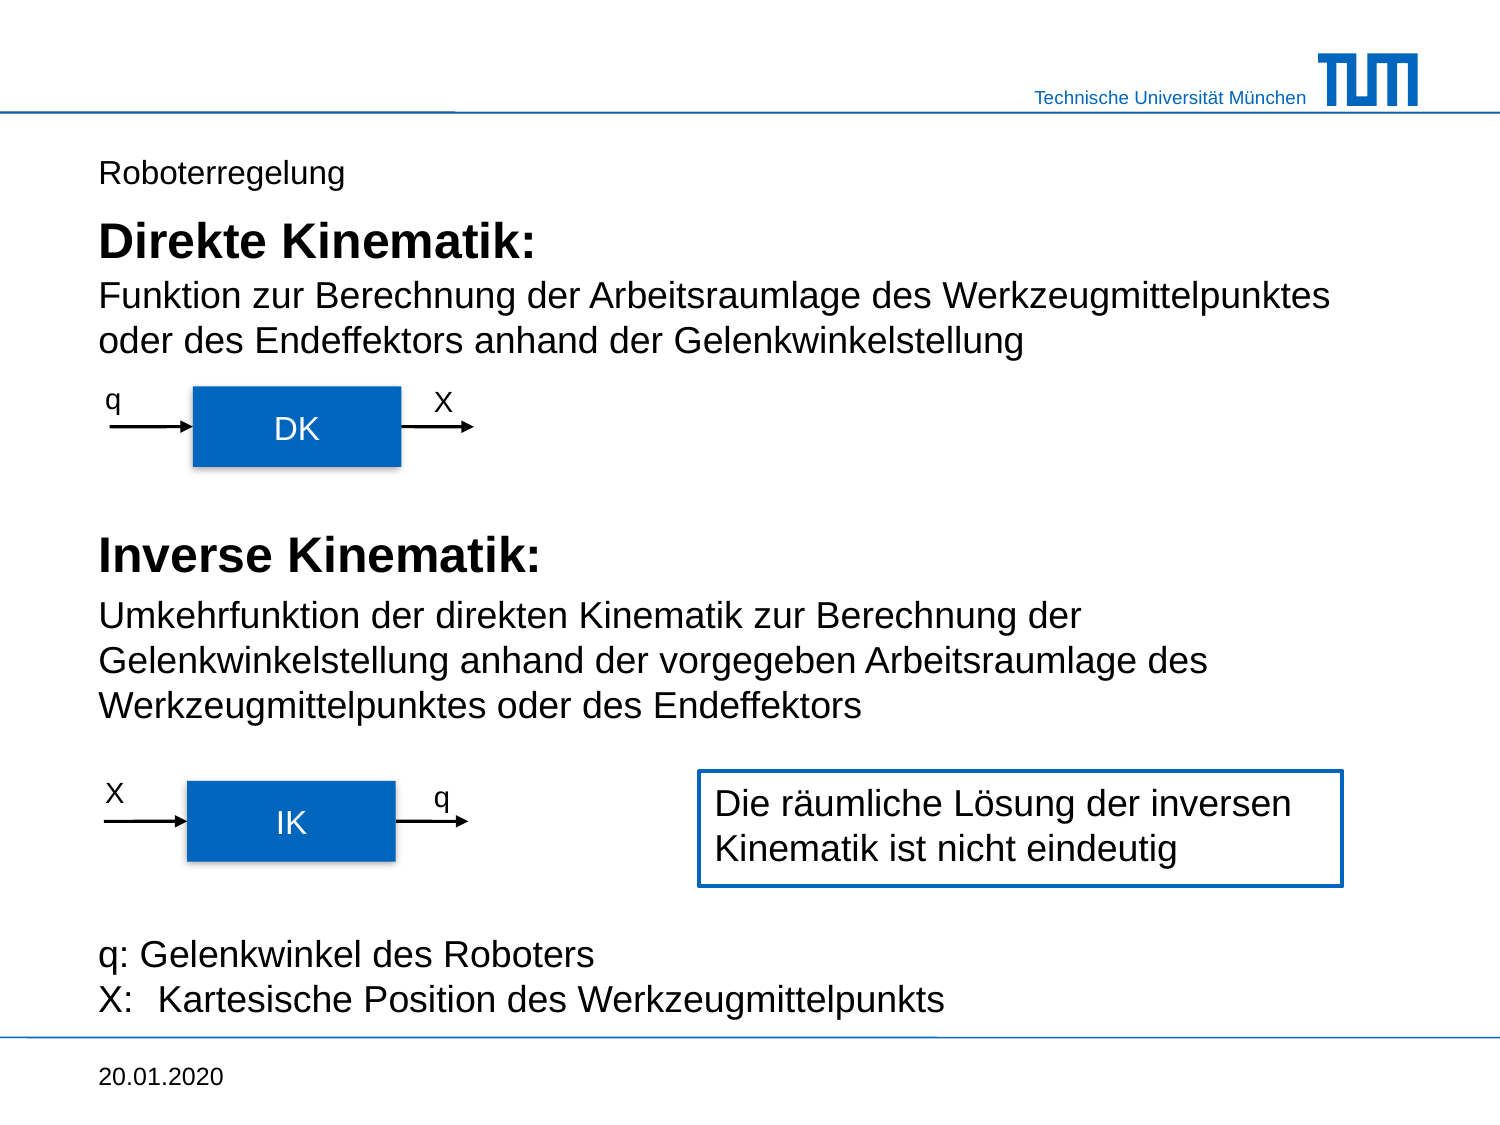

Roboterregelung
# Direkte Kinematik:
Funktion zur Berechnung der Arbeitsraumlage des Werkzeugmittelpunktes oder des Endeffektors anhand der Gelenkwinkelstellung
q
X
DK
Inverse Kinematik:
Umkehrfunktion der direkten Kinematik zur Berechnung der Gelenkwinkelstellung anhand der vorgegeben Arbeitsraumlage des Werkzeugmittelpunktes oder des Endeffektors
X
q
Die räumliche Lösung der inversen Kinematik ist nicht eindeutig
IK
q: Gelenkwinkel des Roboters
X:	Kartesische Position des Werkzeugmittelpunkts
20.01.2020